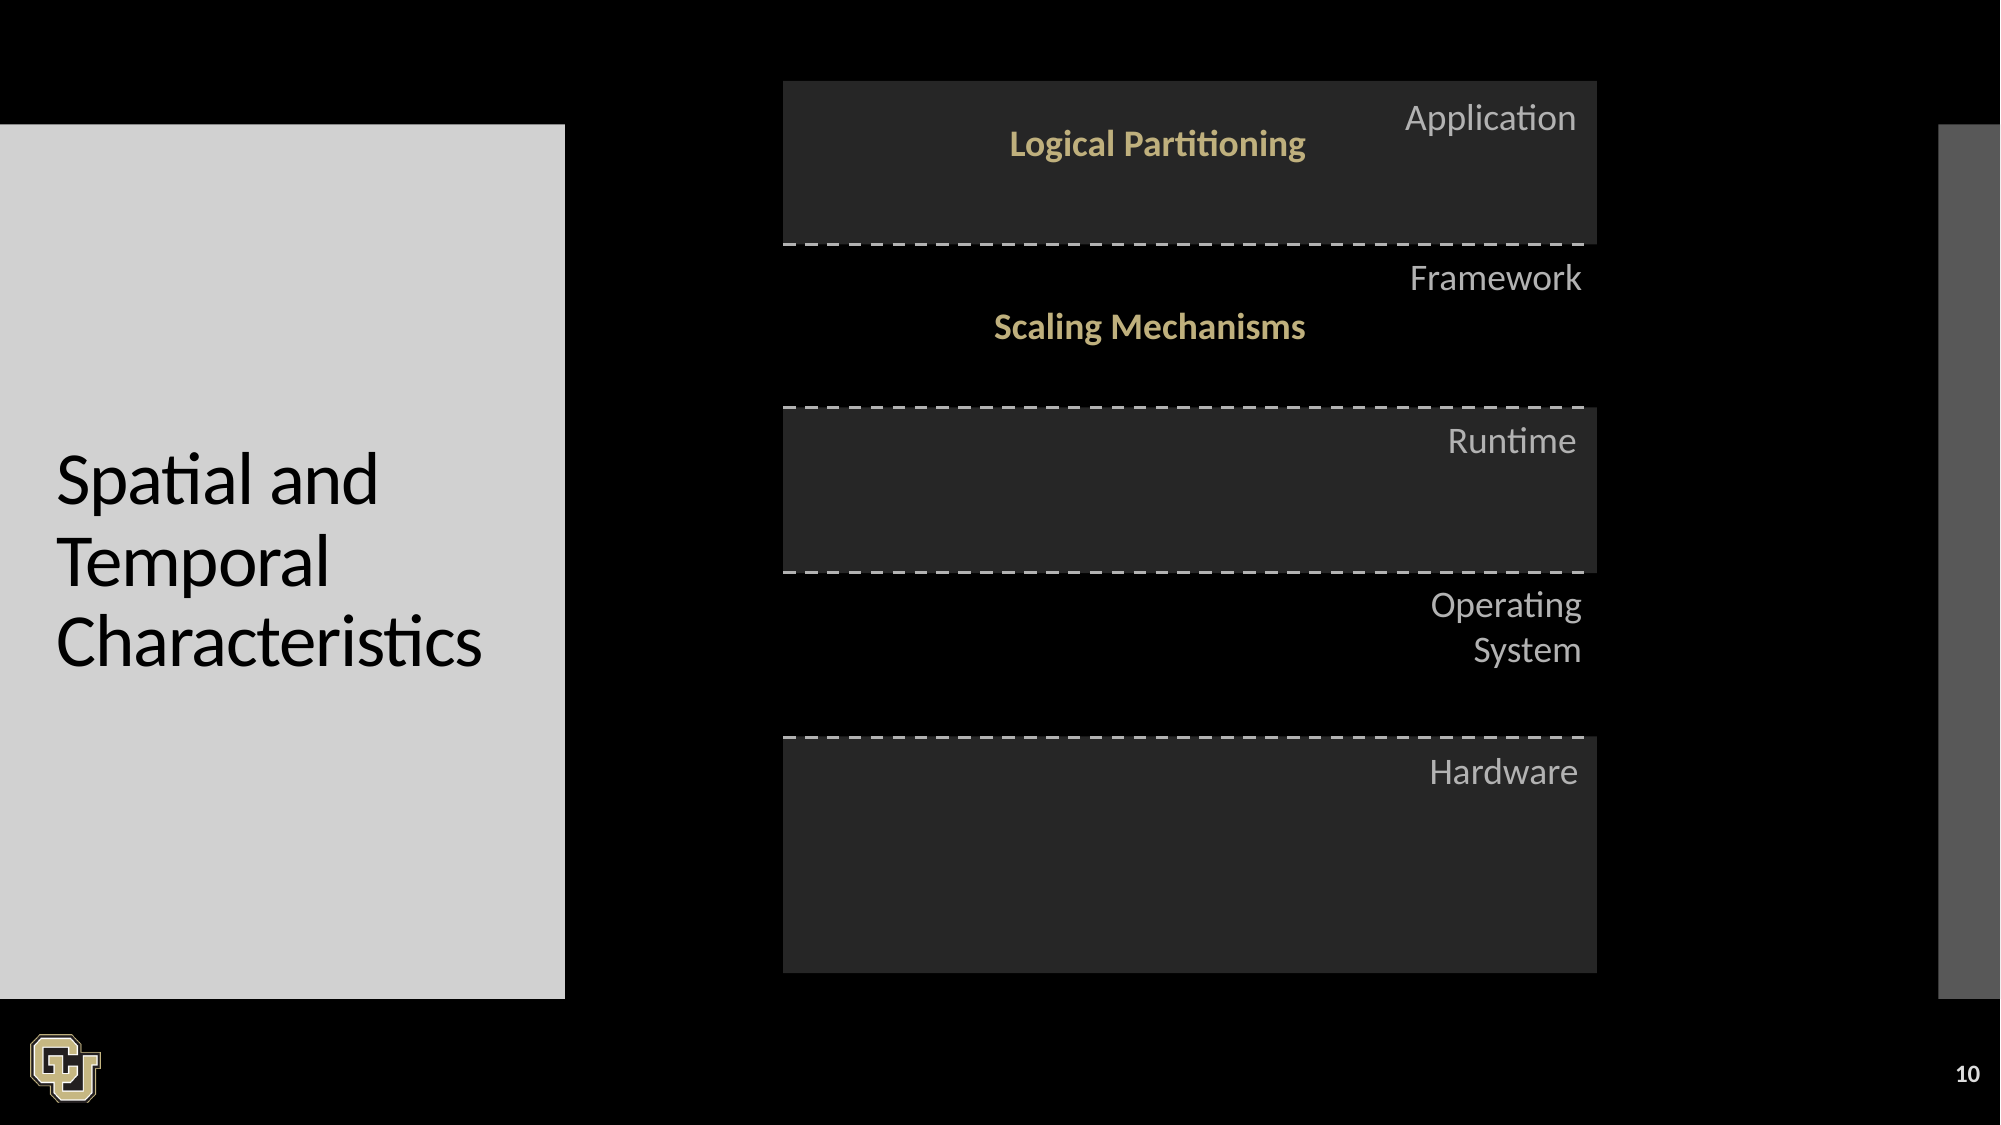

Application
Framework

Runtime
Operating System

Hardware
Logical Partitioning
# Spatial and Temporal Characteristics
Scaling Mechanisms
10